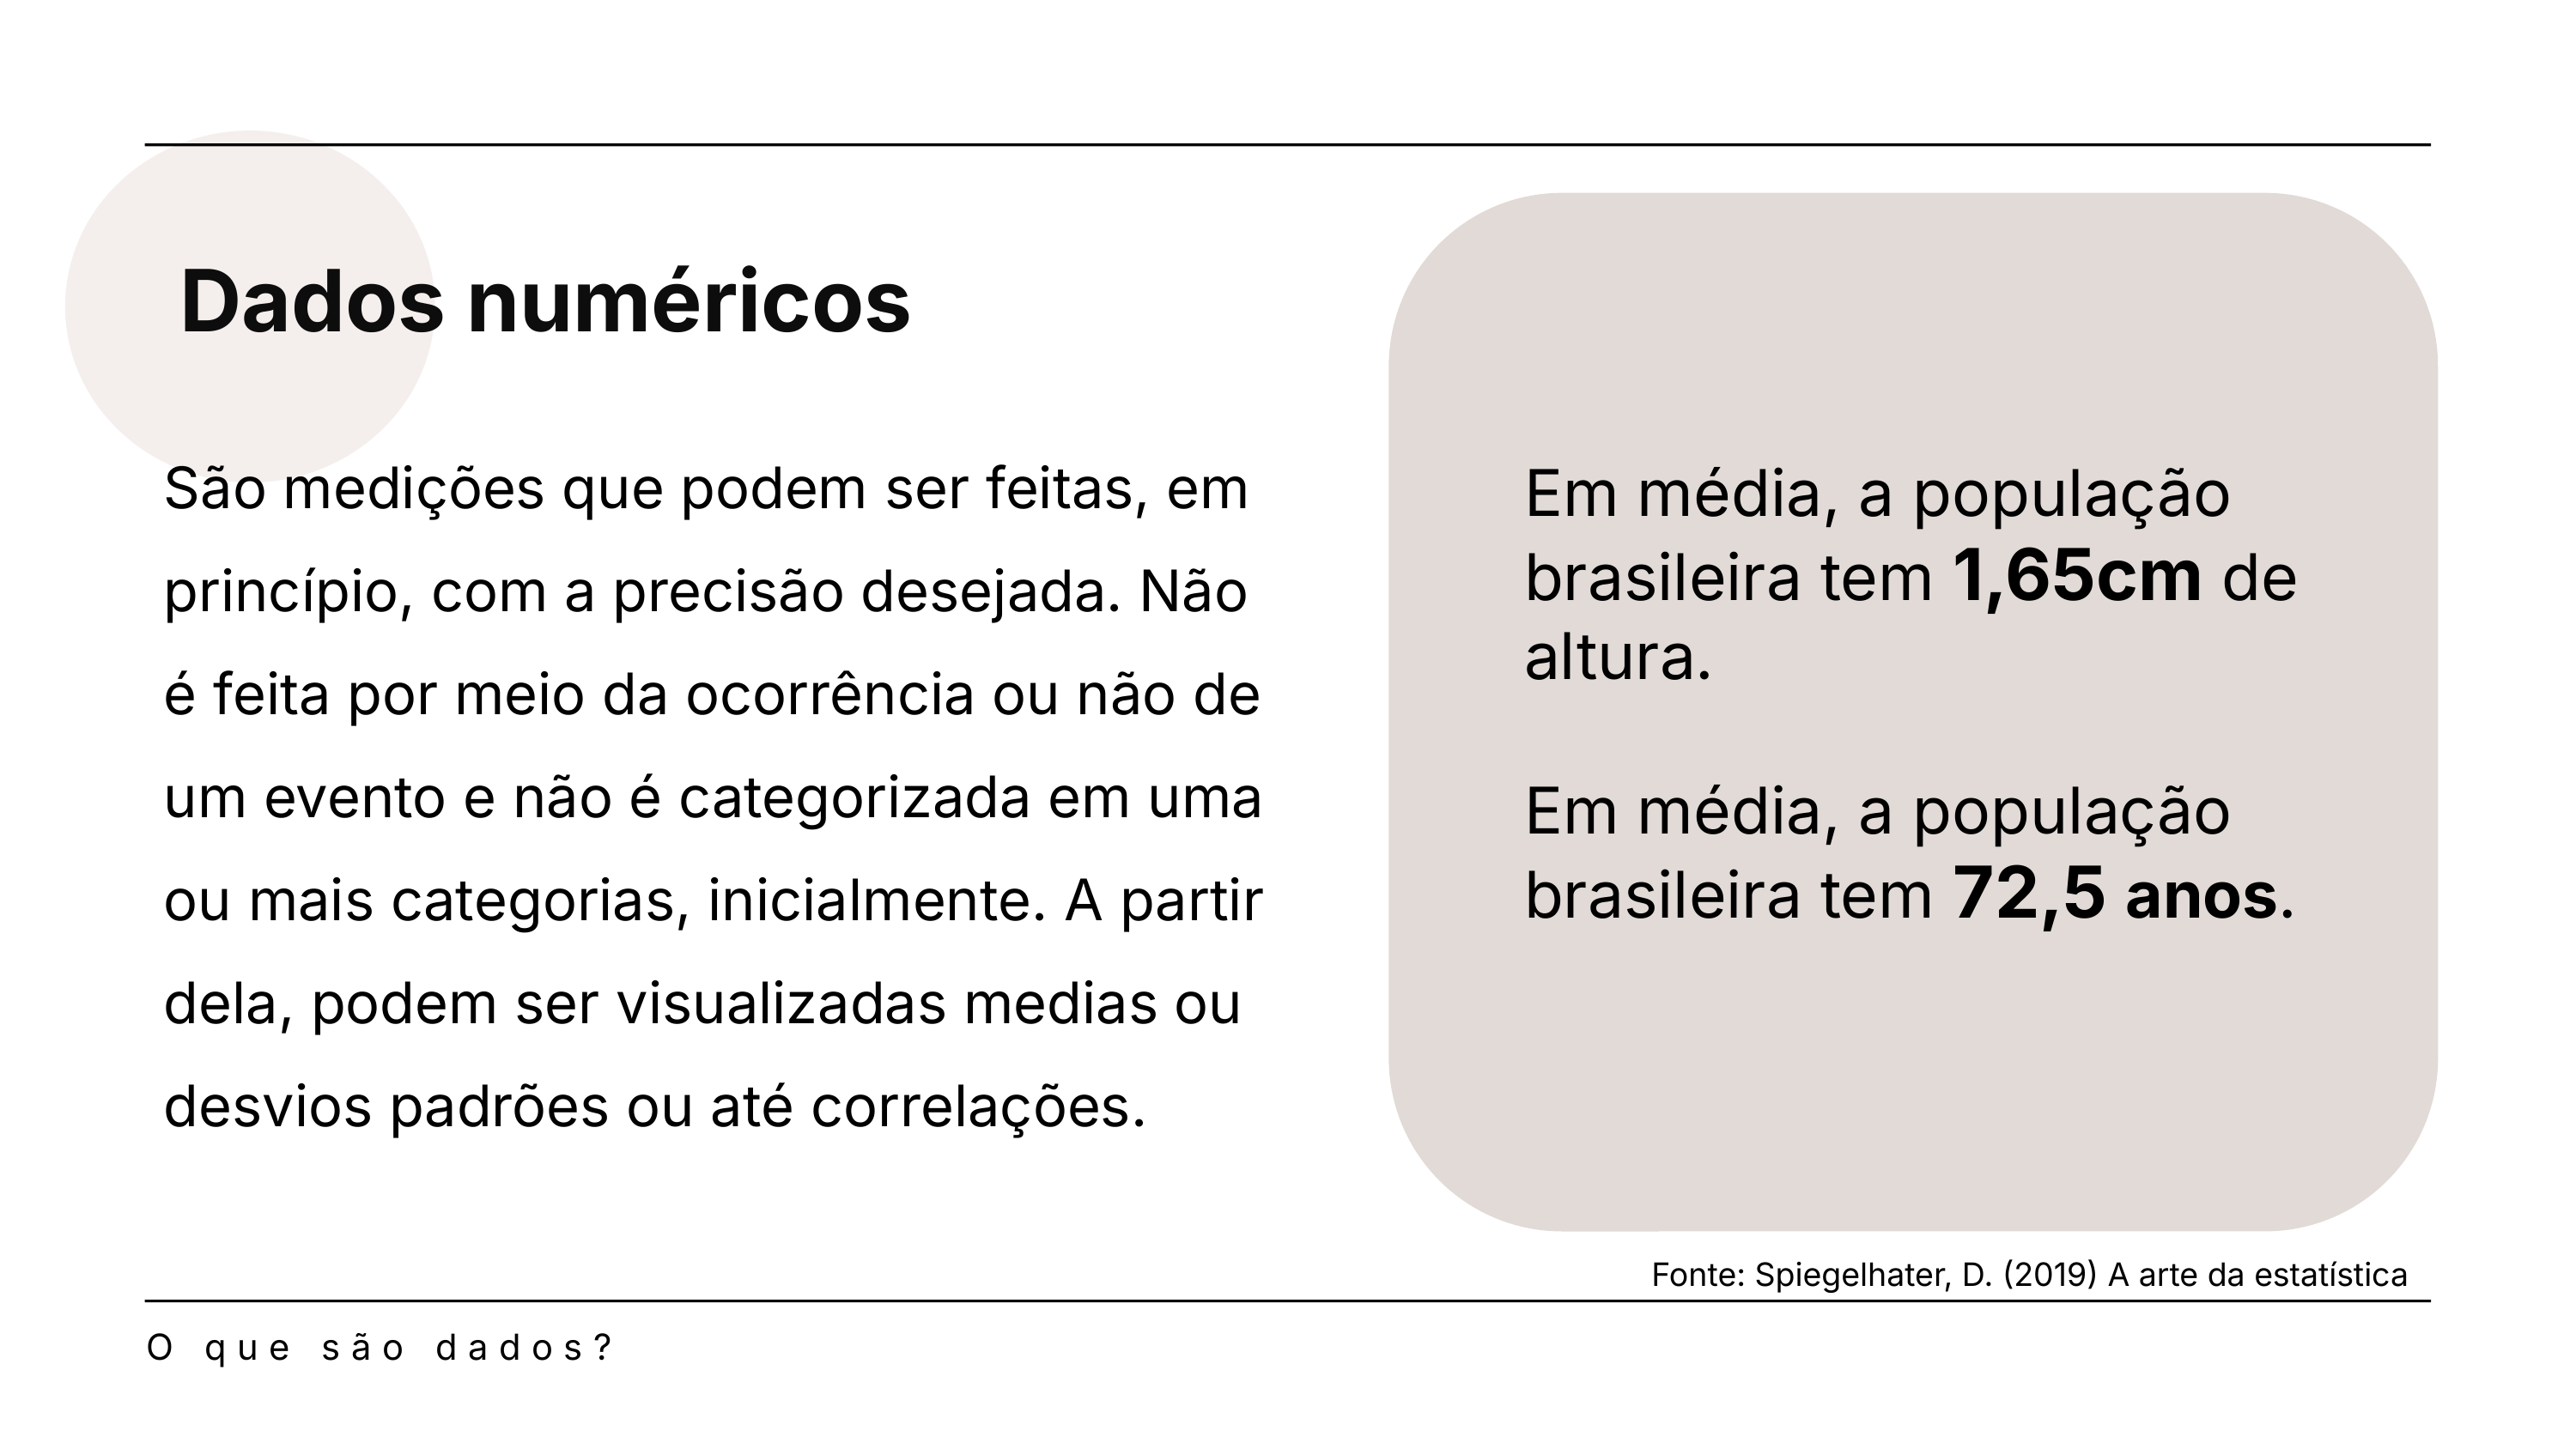

Dados numéricos
São medições que podem ser feitas, em princípio, com a precisão desejada. Não é feita por meio da ocorrência ou não de um evento e não é categorizada em uma ou mais categorias, inicialmente. A partir dela, podem ser visualizadas medias ou desvios padrões ou até correlações.

Em média, a população brasileira tem 1,65cm de altura.

Em média, a população brasileira tem 72,5 anos.

Fonte: Spiegelhater, D. (2019) A arte da estatística

O que são dados?